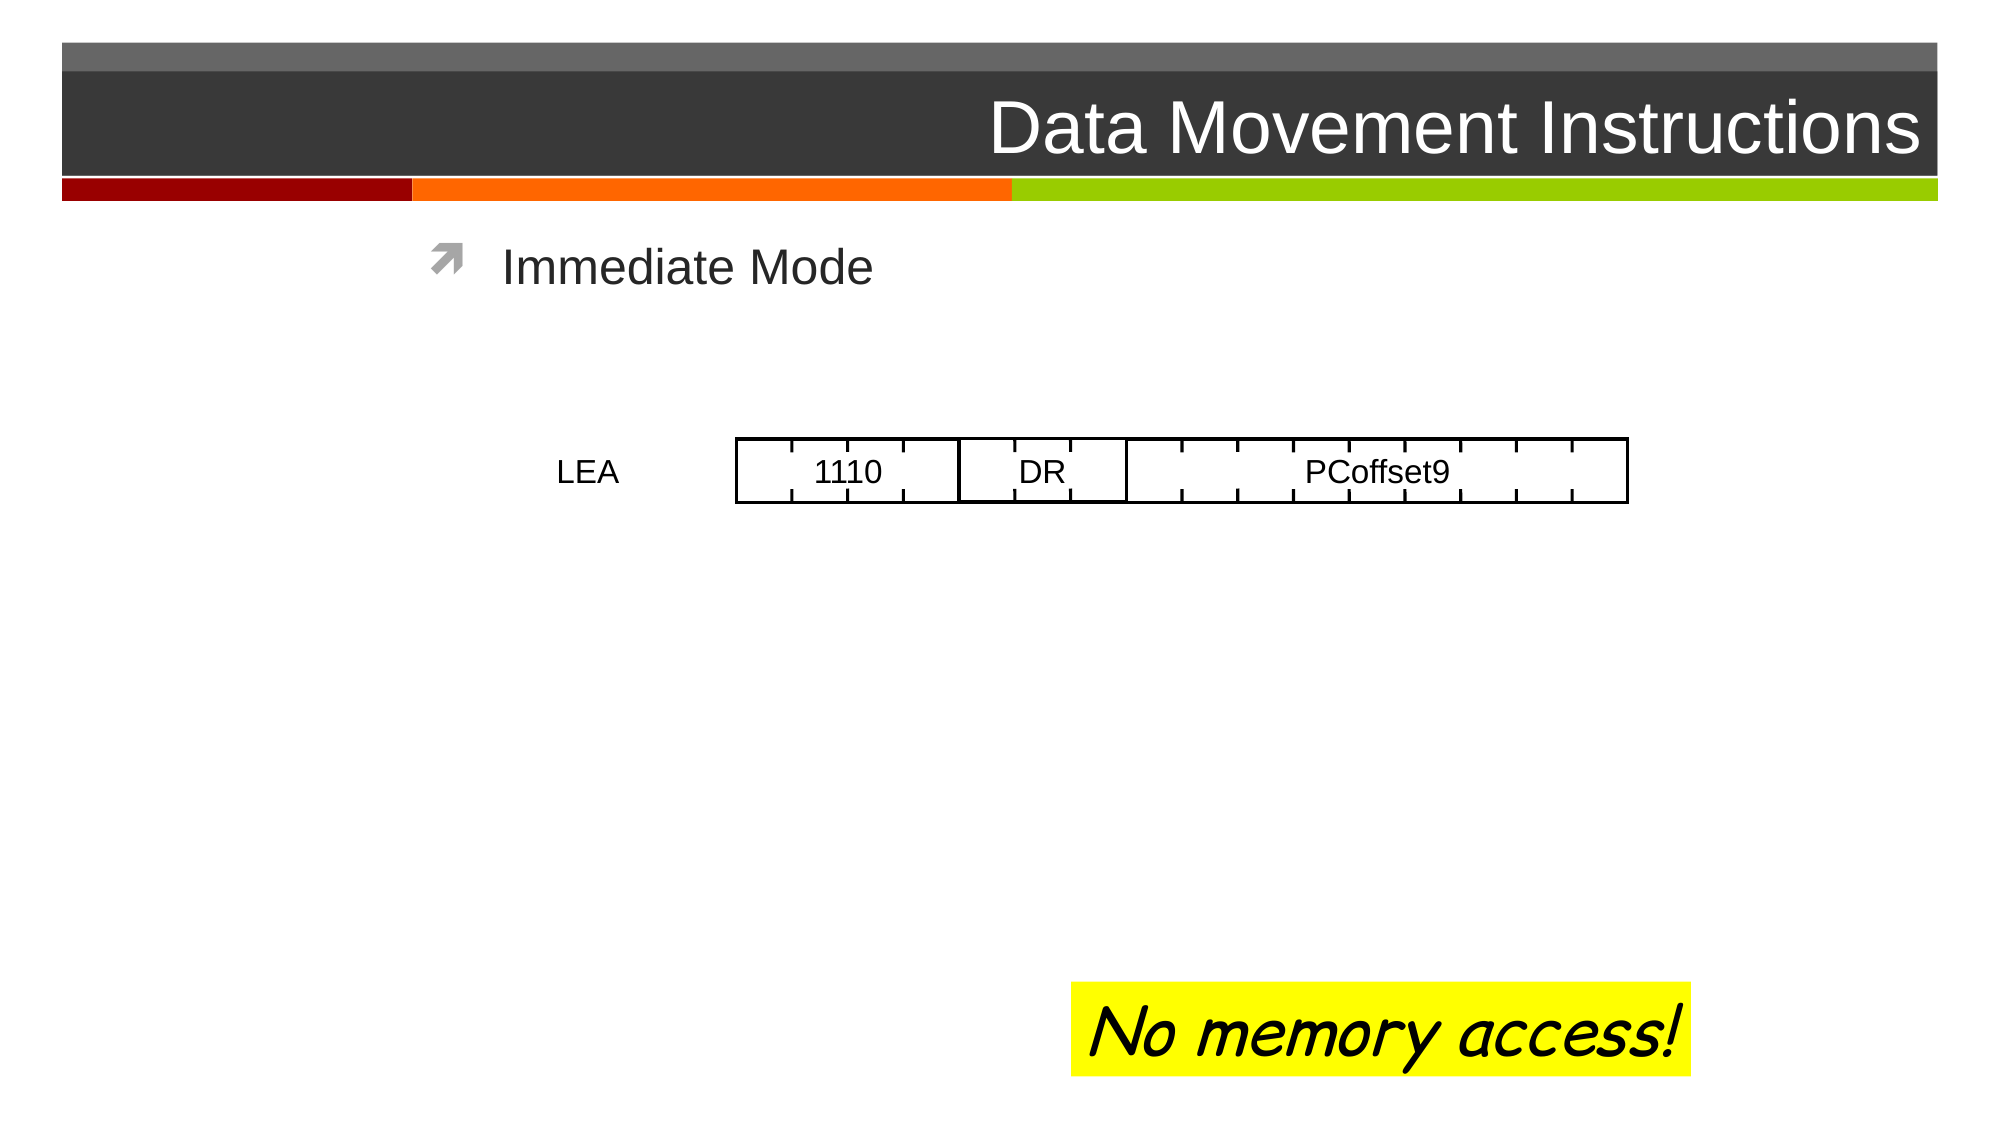

# Data Movement Instructions
Immediate Mode

LEA
1110
DR
PCoffset9
No memory access!